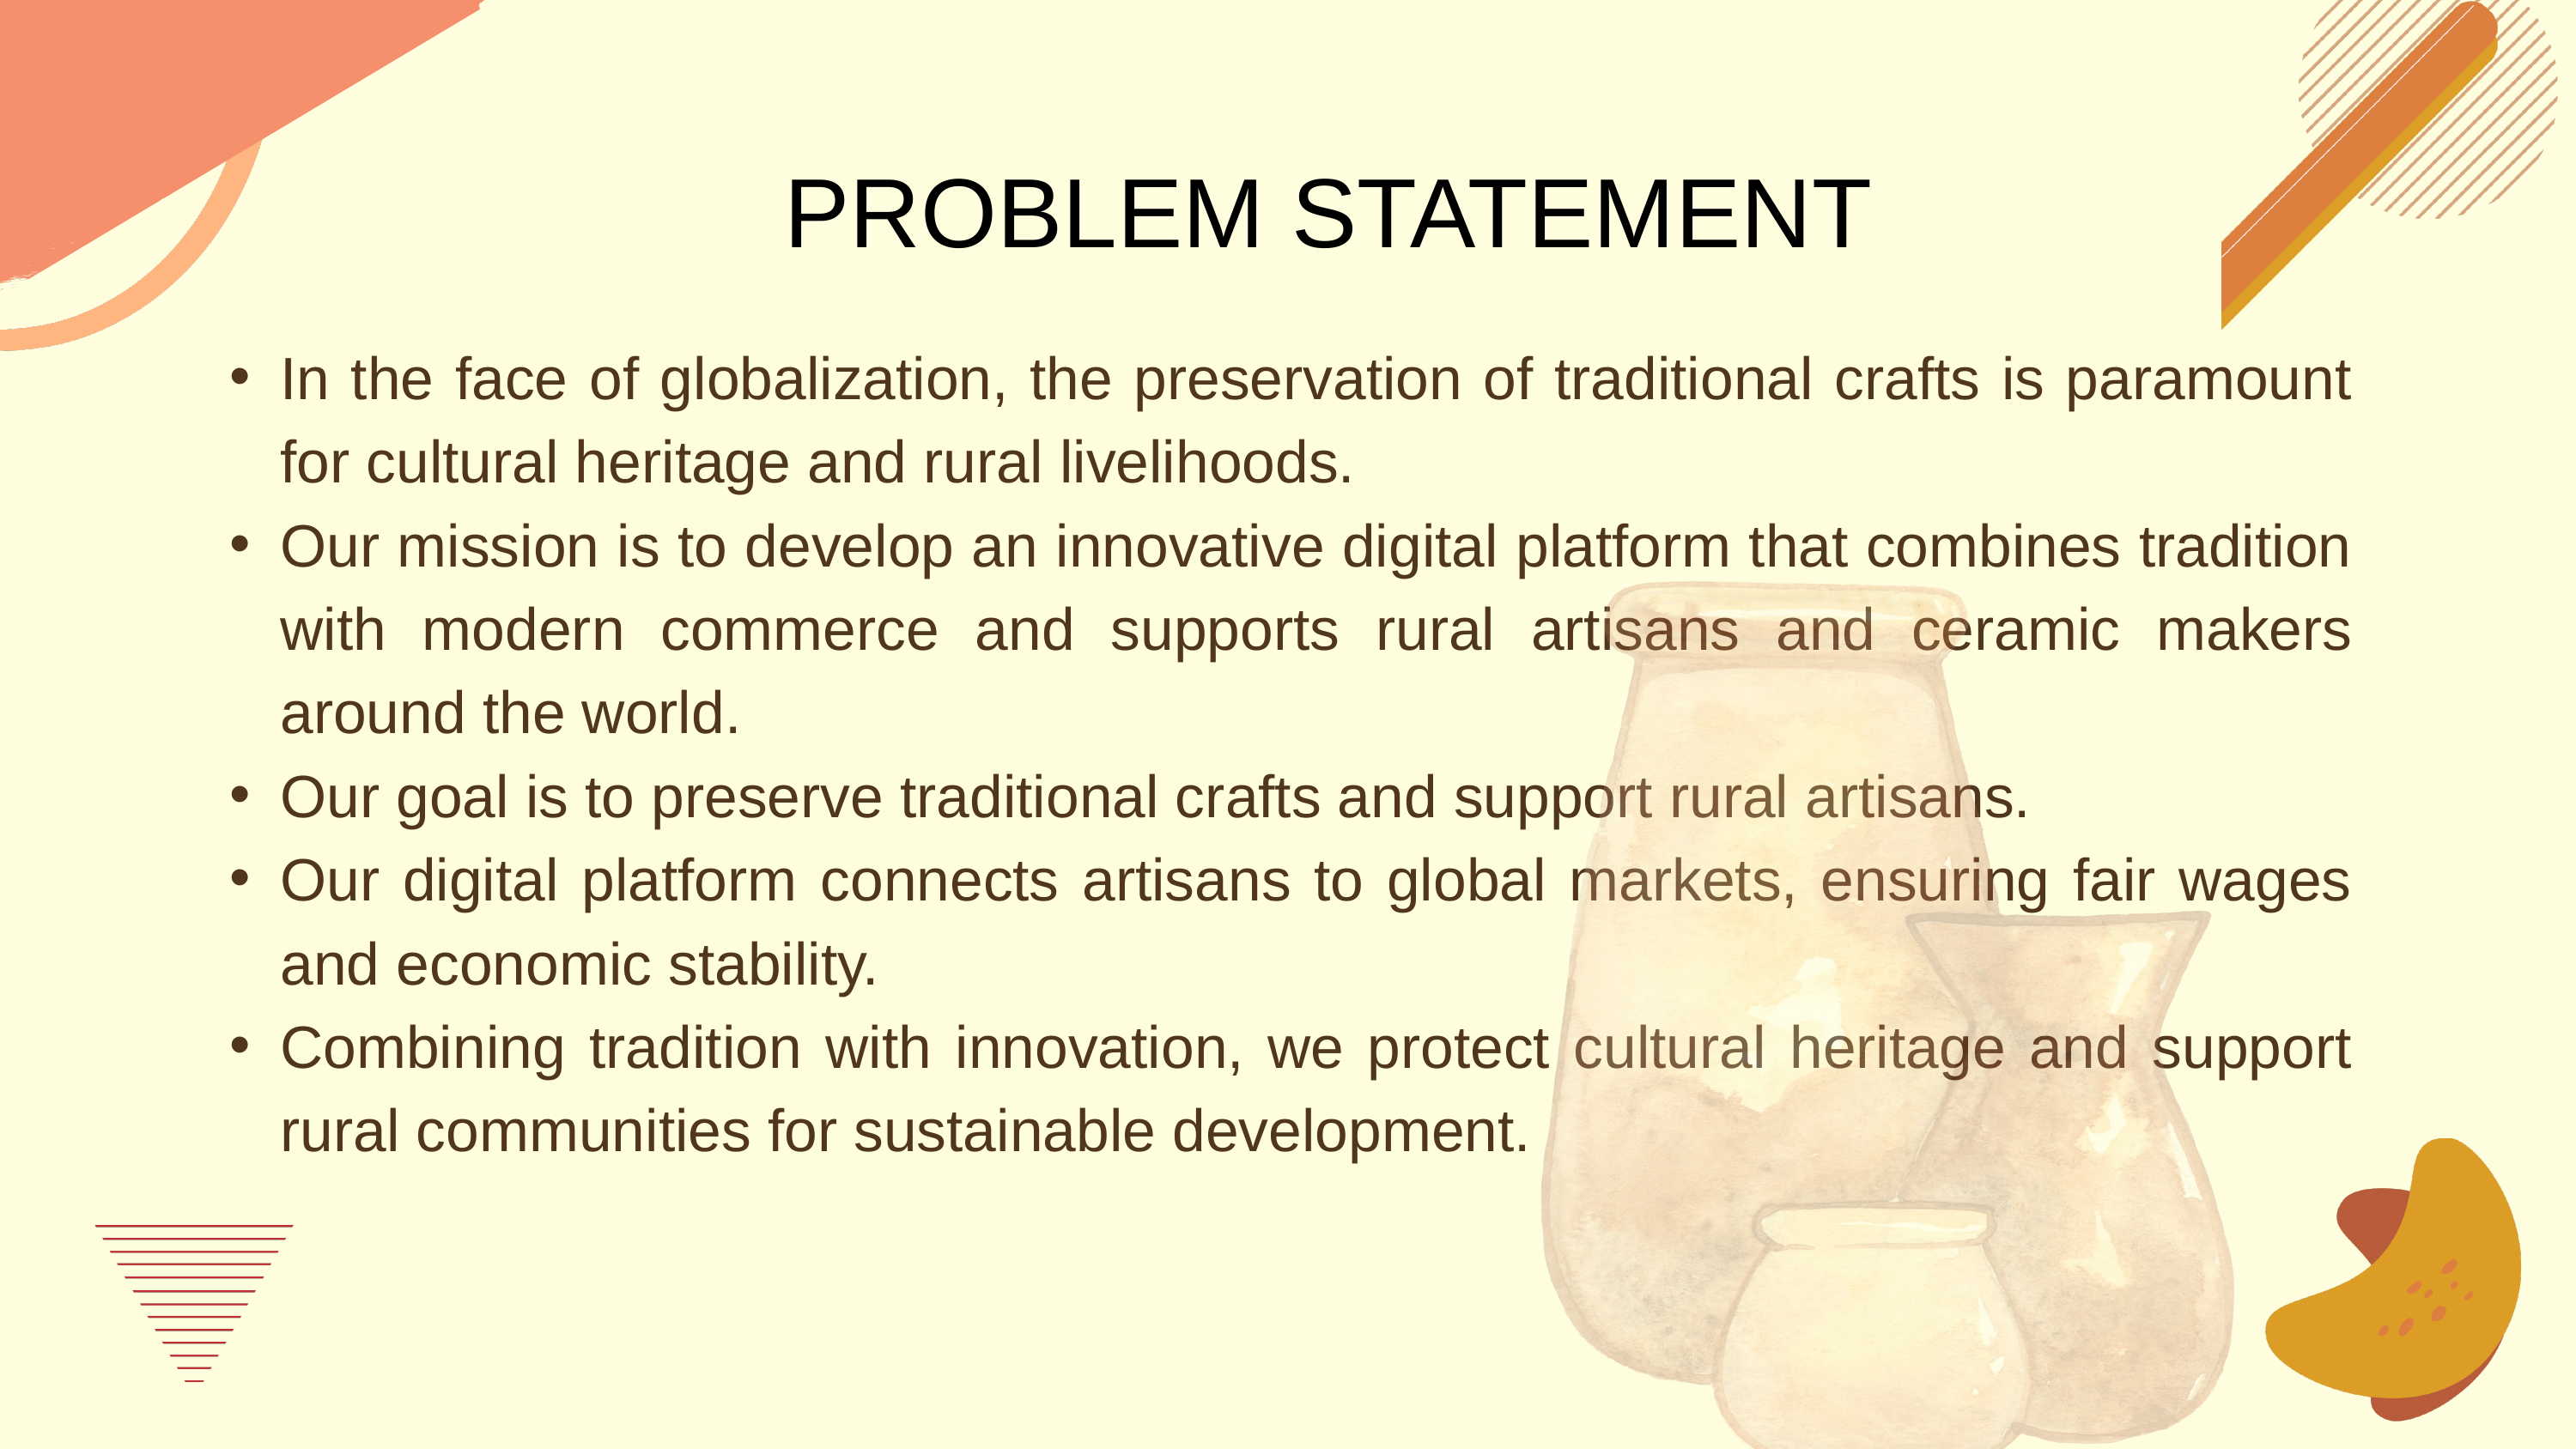

PROBLEM STATEMENT
In the face of globalization, the preservation of traditional crafts is paramount for cultural heritage and rural livelihoods.
Our mission is to develop an innovative digital platform that combines tradition with modern commerce and supports rural artisans and ceramic makers around the world.
Our goal is to preserve traditional crafts and support rural artisans.
Our digital platform connects artisans to global markets, ensuring fair wages and economic stability.
Combining tradition with innovation, we protect cultural heritage and support rural communities for sustainable development.